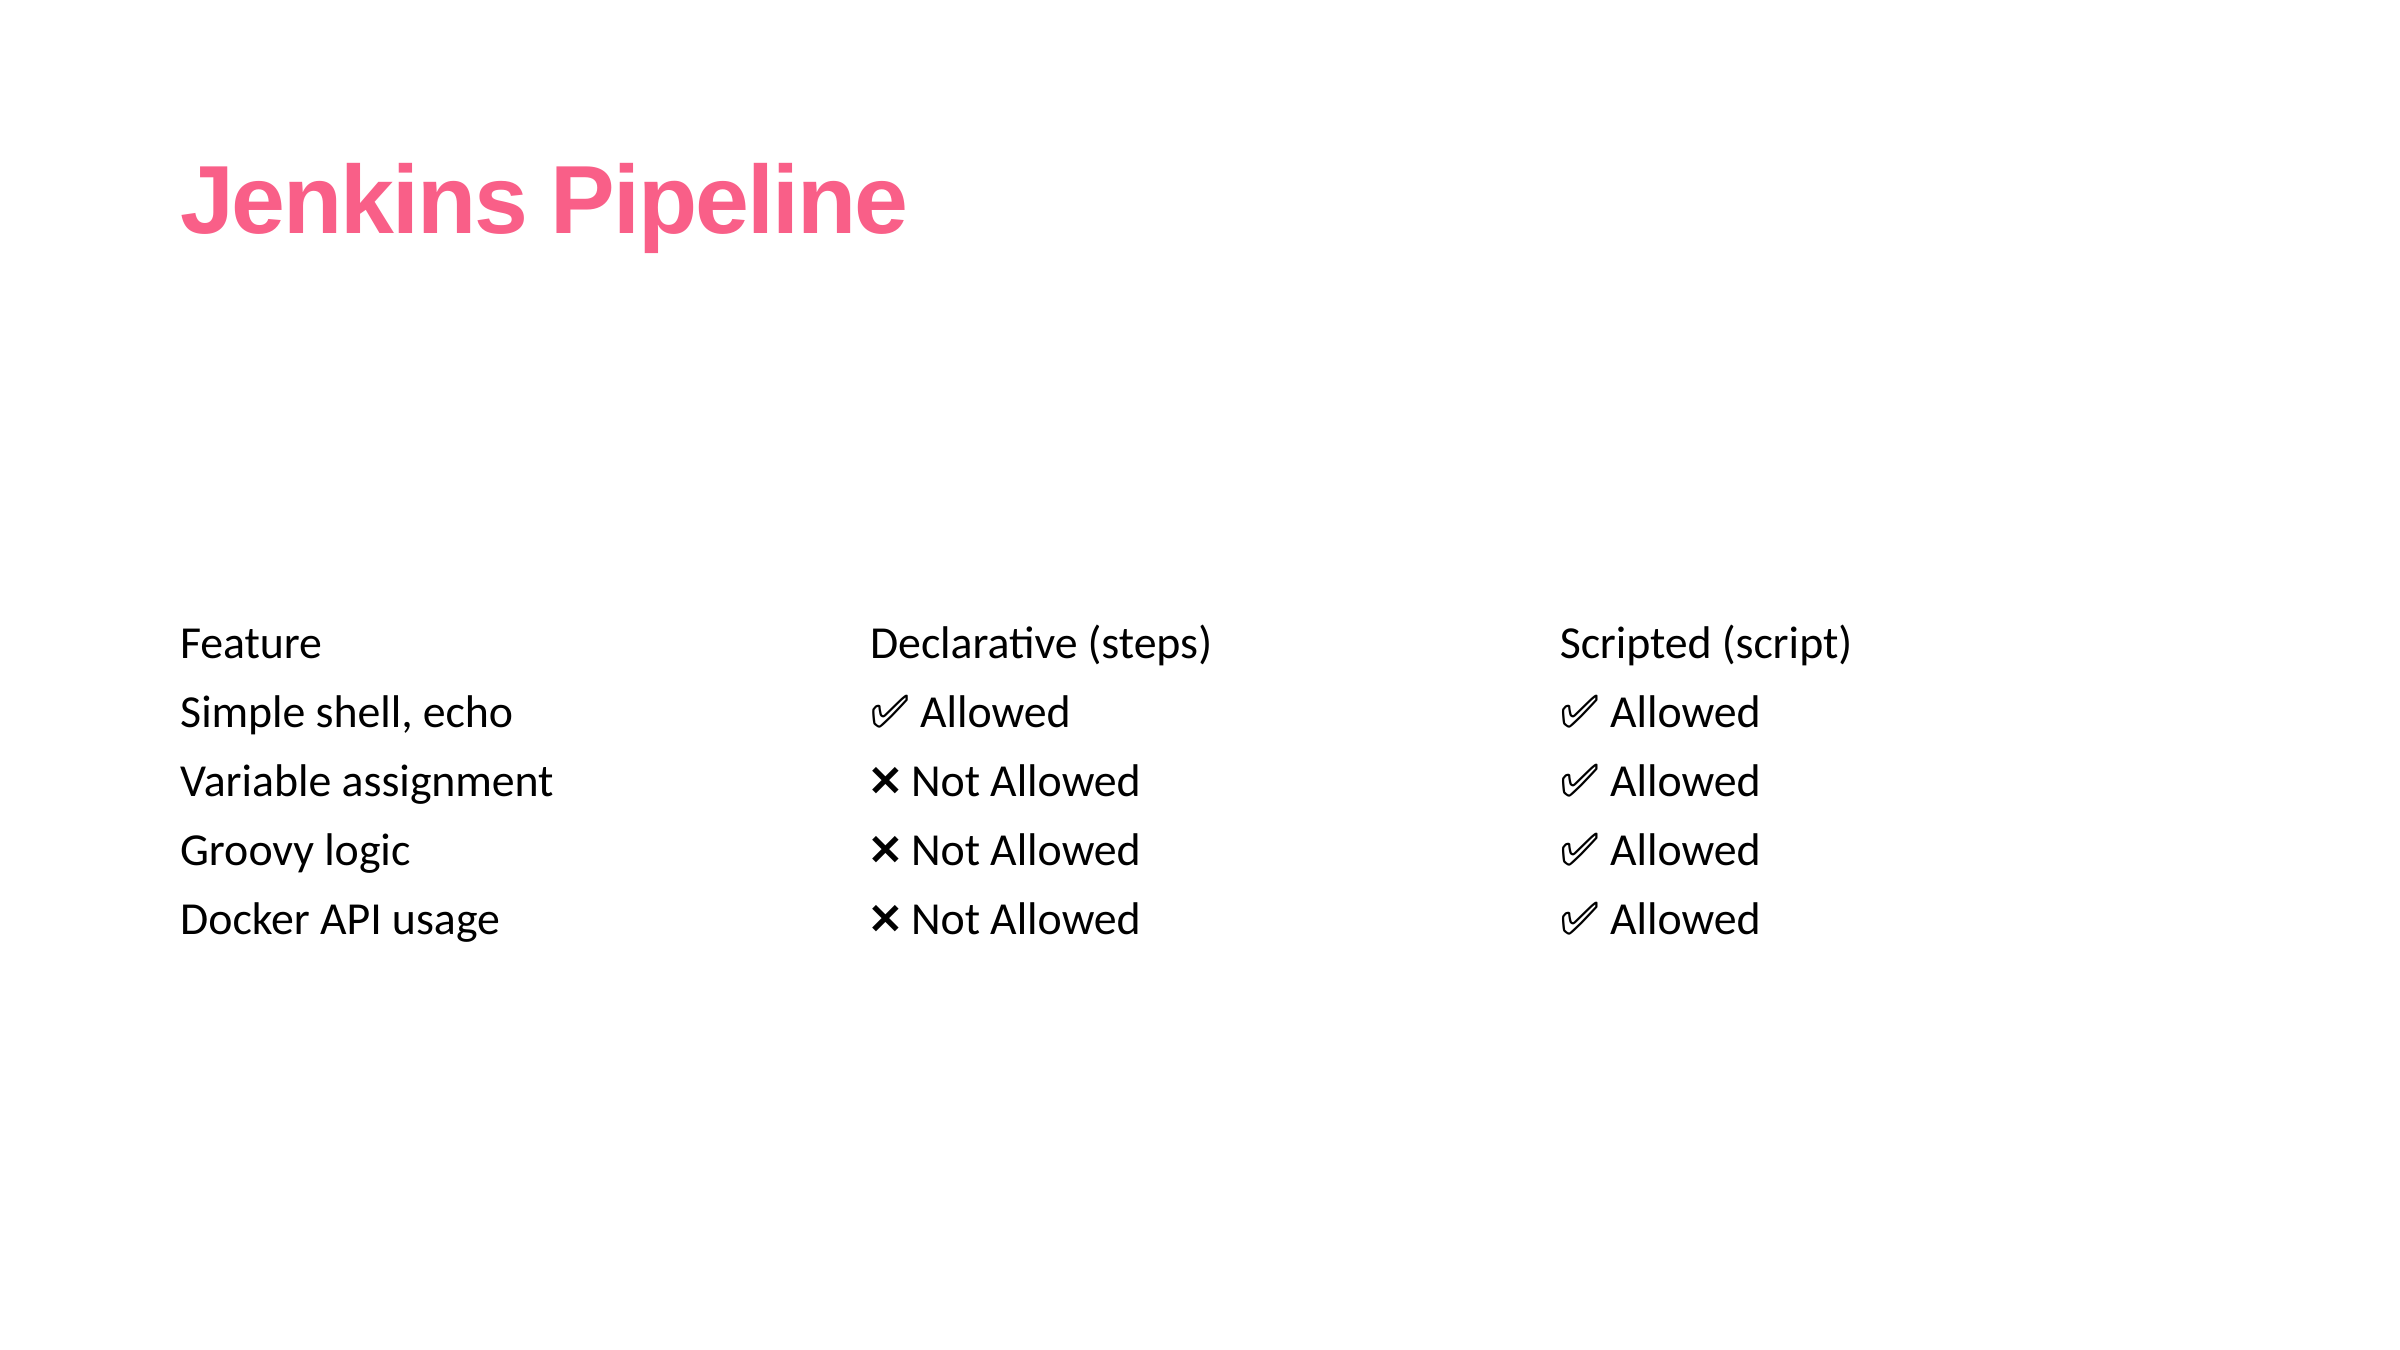

# Jenkins Pipeline
| Feature | Declarative (steps) | Scripted (script) |
| --- | --- | --- |
| Simple shell, echo | ✅ Allowed | ✅ Allowed |
| Variable assignment | ❌ Not Allowed | ✅ Allowed |
| Groovy logic | ❌ Not Allowed | ✅ Allowed |
| Docker API usage | ❌ Not Allowed | ✅ Allowed |